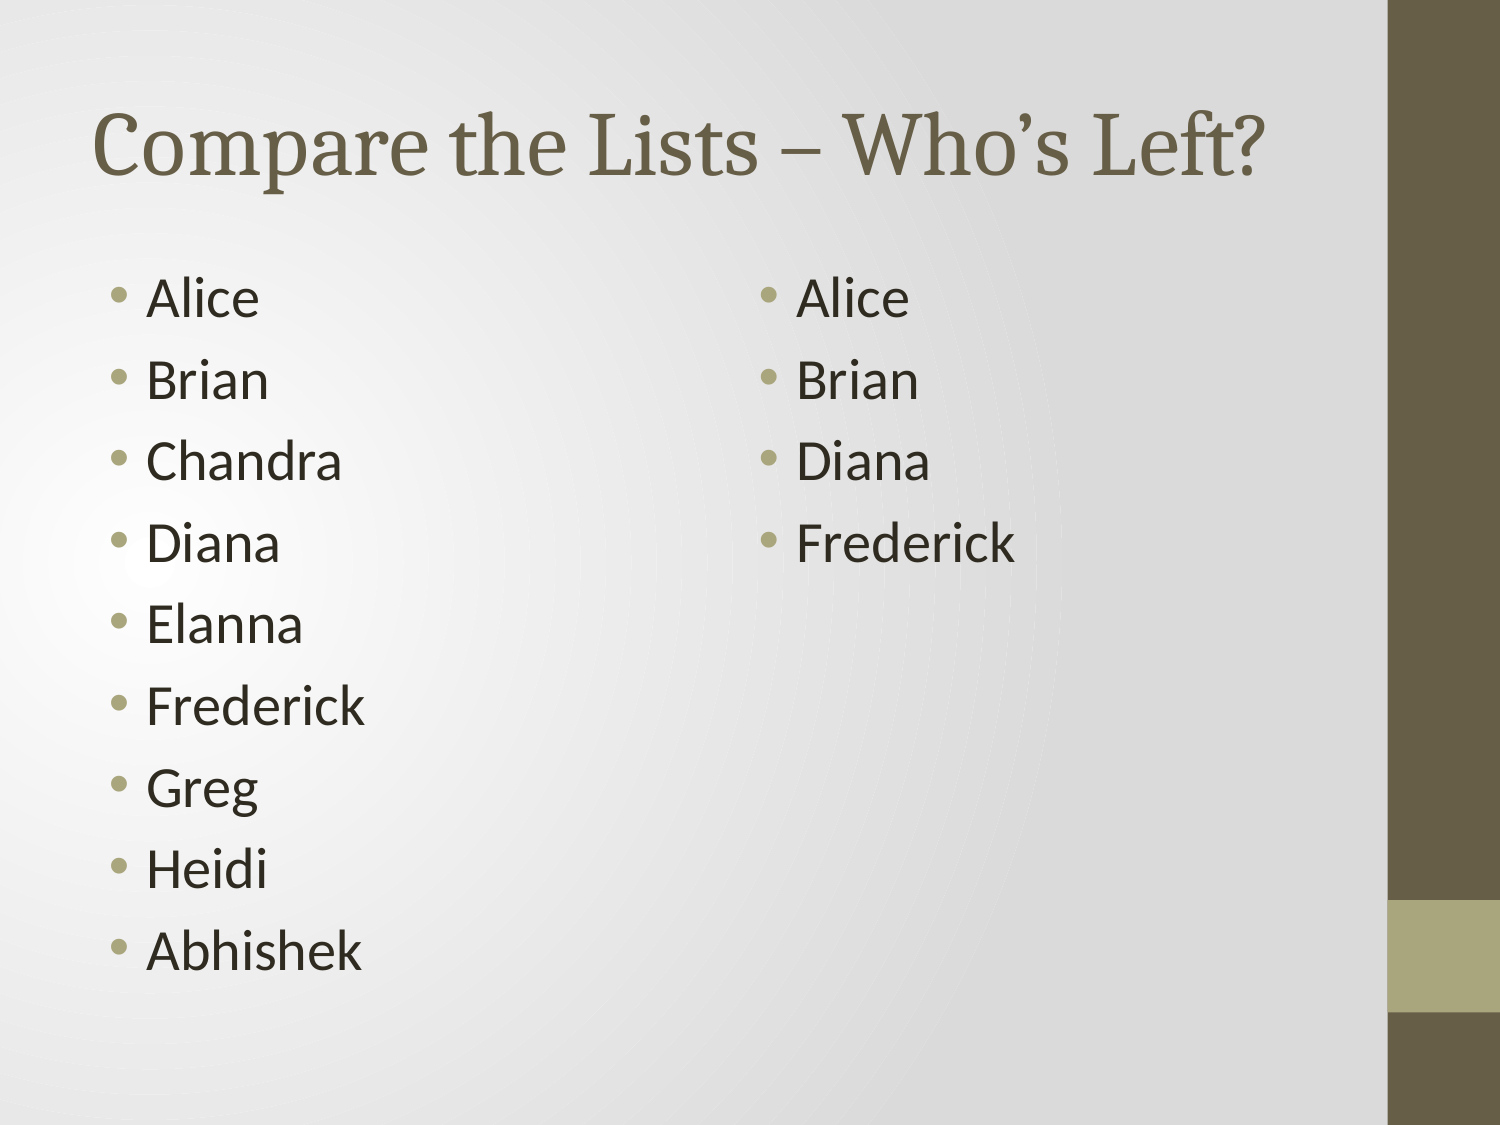

# Compare the Lists – Who’s Left?
Alice
Brian
Chandra
Diana
Elanna
Frederick
Greg
Heidi
Abhishek
Alice
Brian
Diana
Frederick